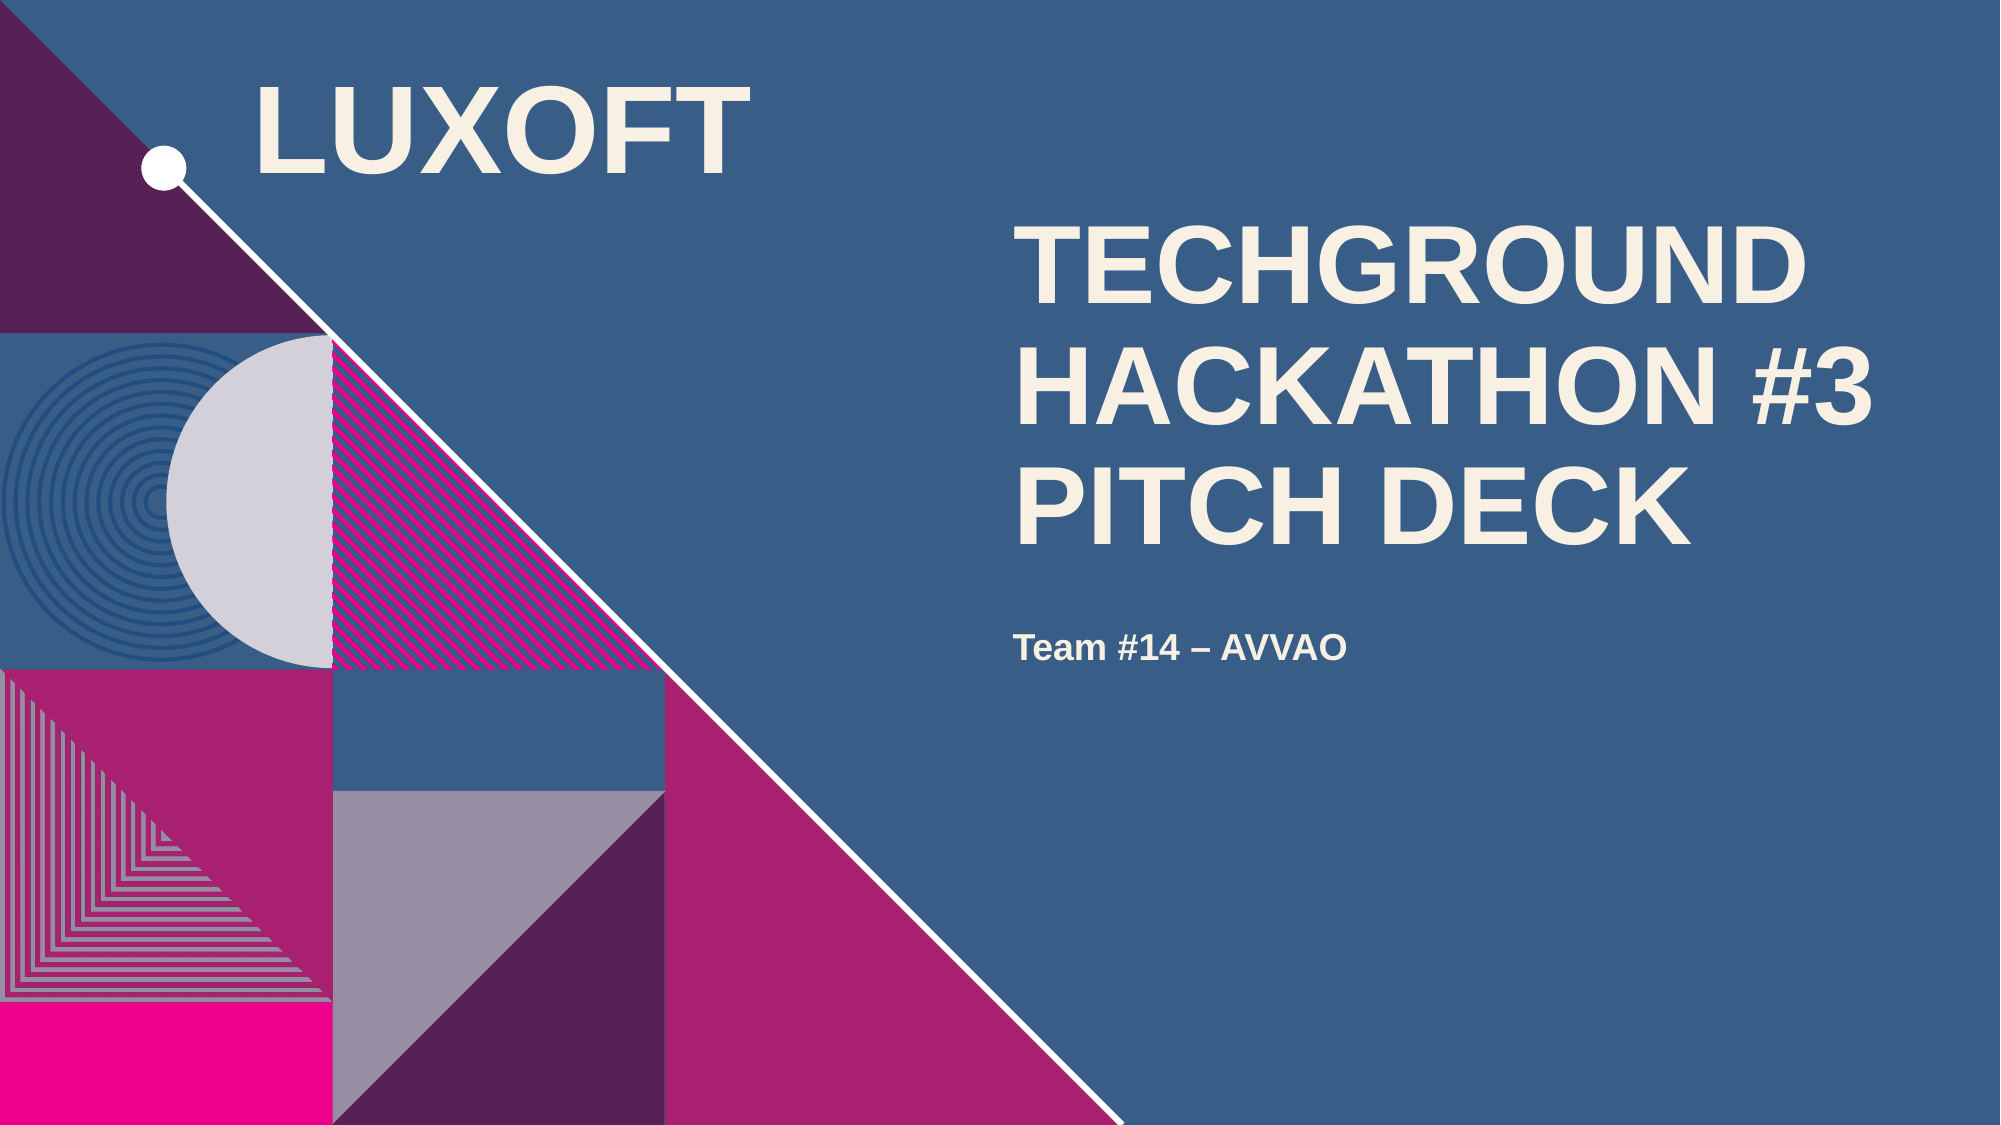

LUXOFT
# TECHGROUND HACKATHON #3 PITCH DECK
Team #14 – AVVAO